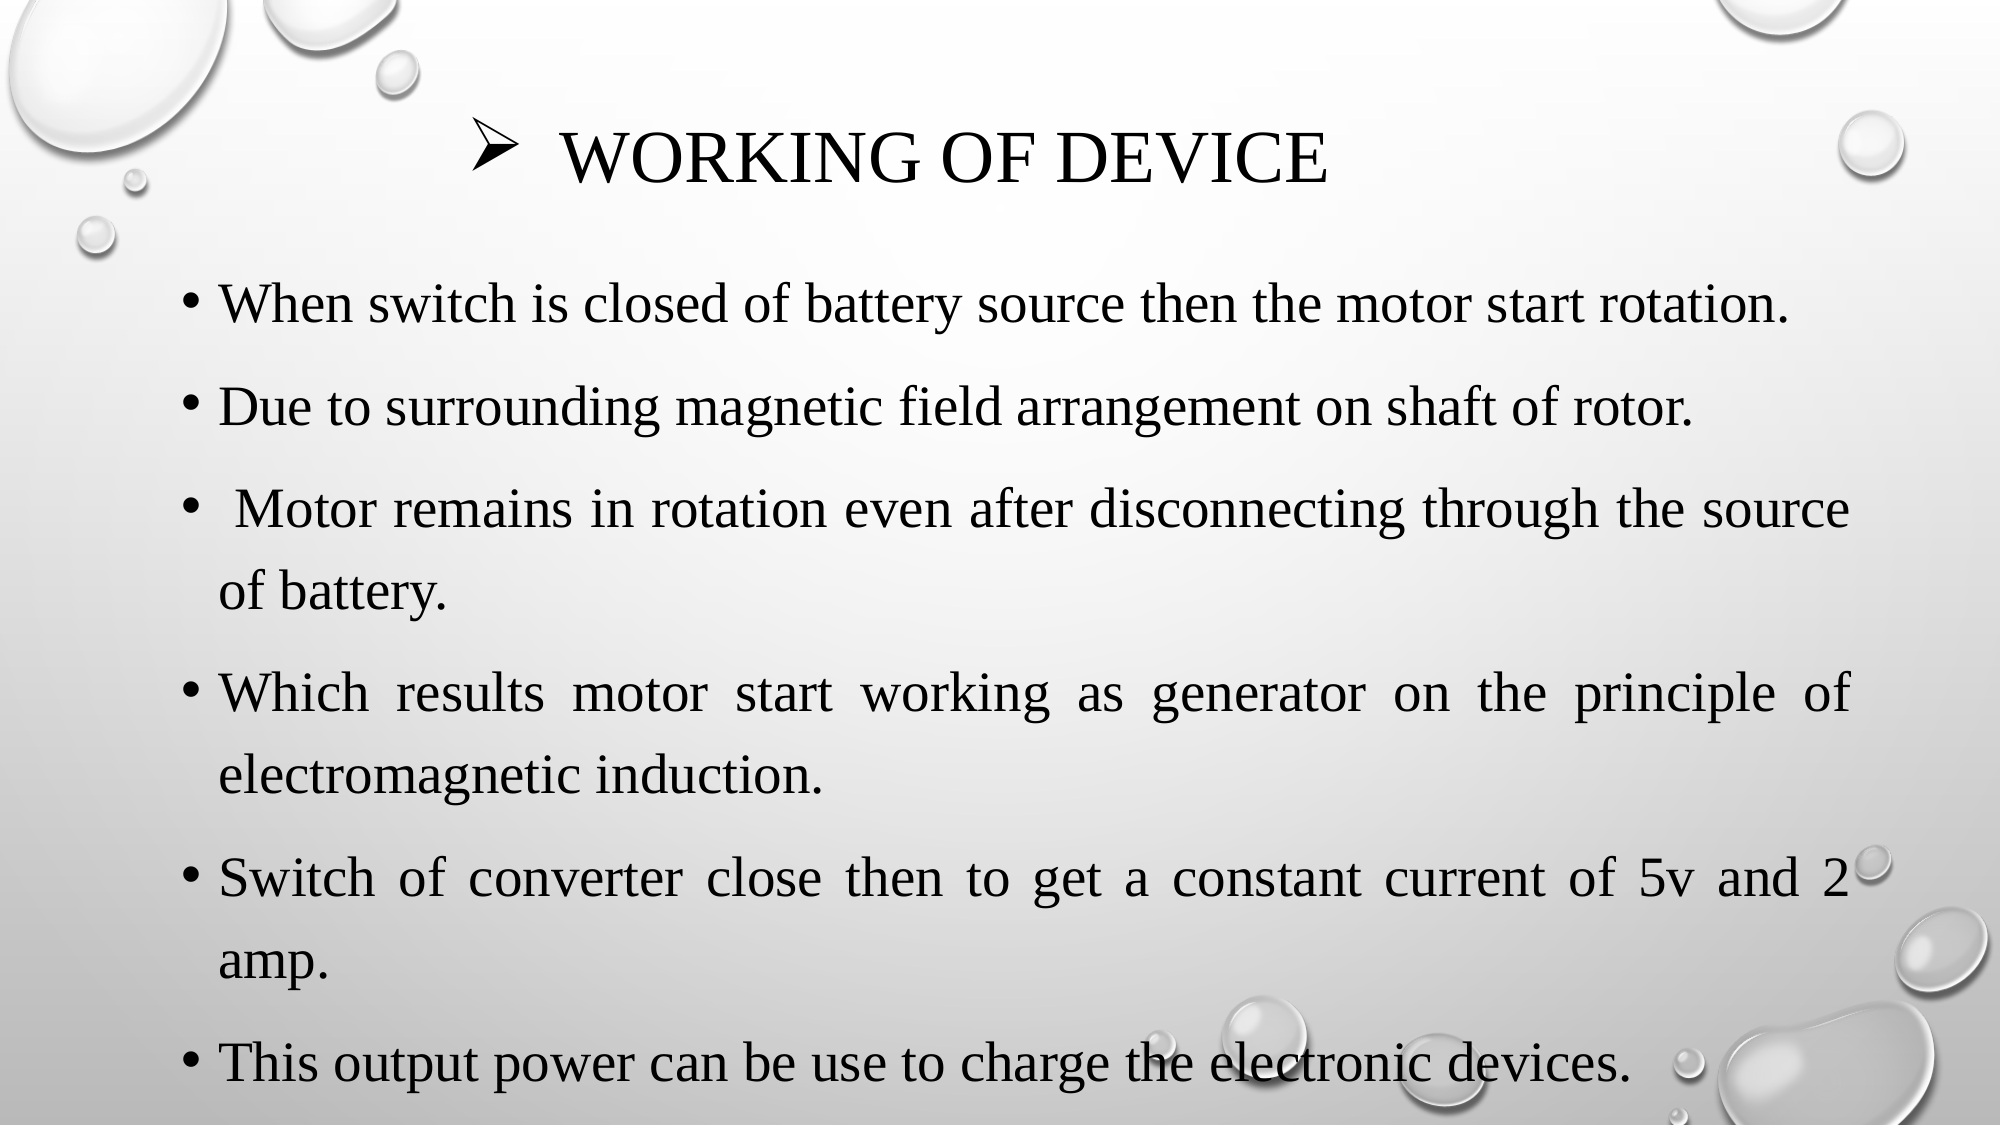

# Working of device
When switch is closed of battery source then the motor start rotation.
Due to surrounding magnetic field arrangement on shaft of rotor.
 Motor remains in rotation even after disconnecting through the source of battery.
Which results motor start working as generator on the principle of electromagnetic induction.
Switch of converter close then to get a constant current of 5v and 2 amp.
This output power can be use to charge the electronic devices.